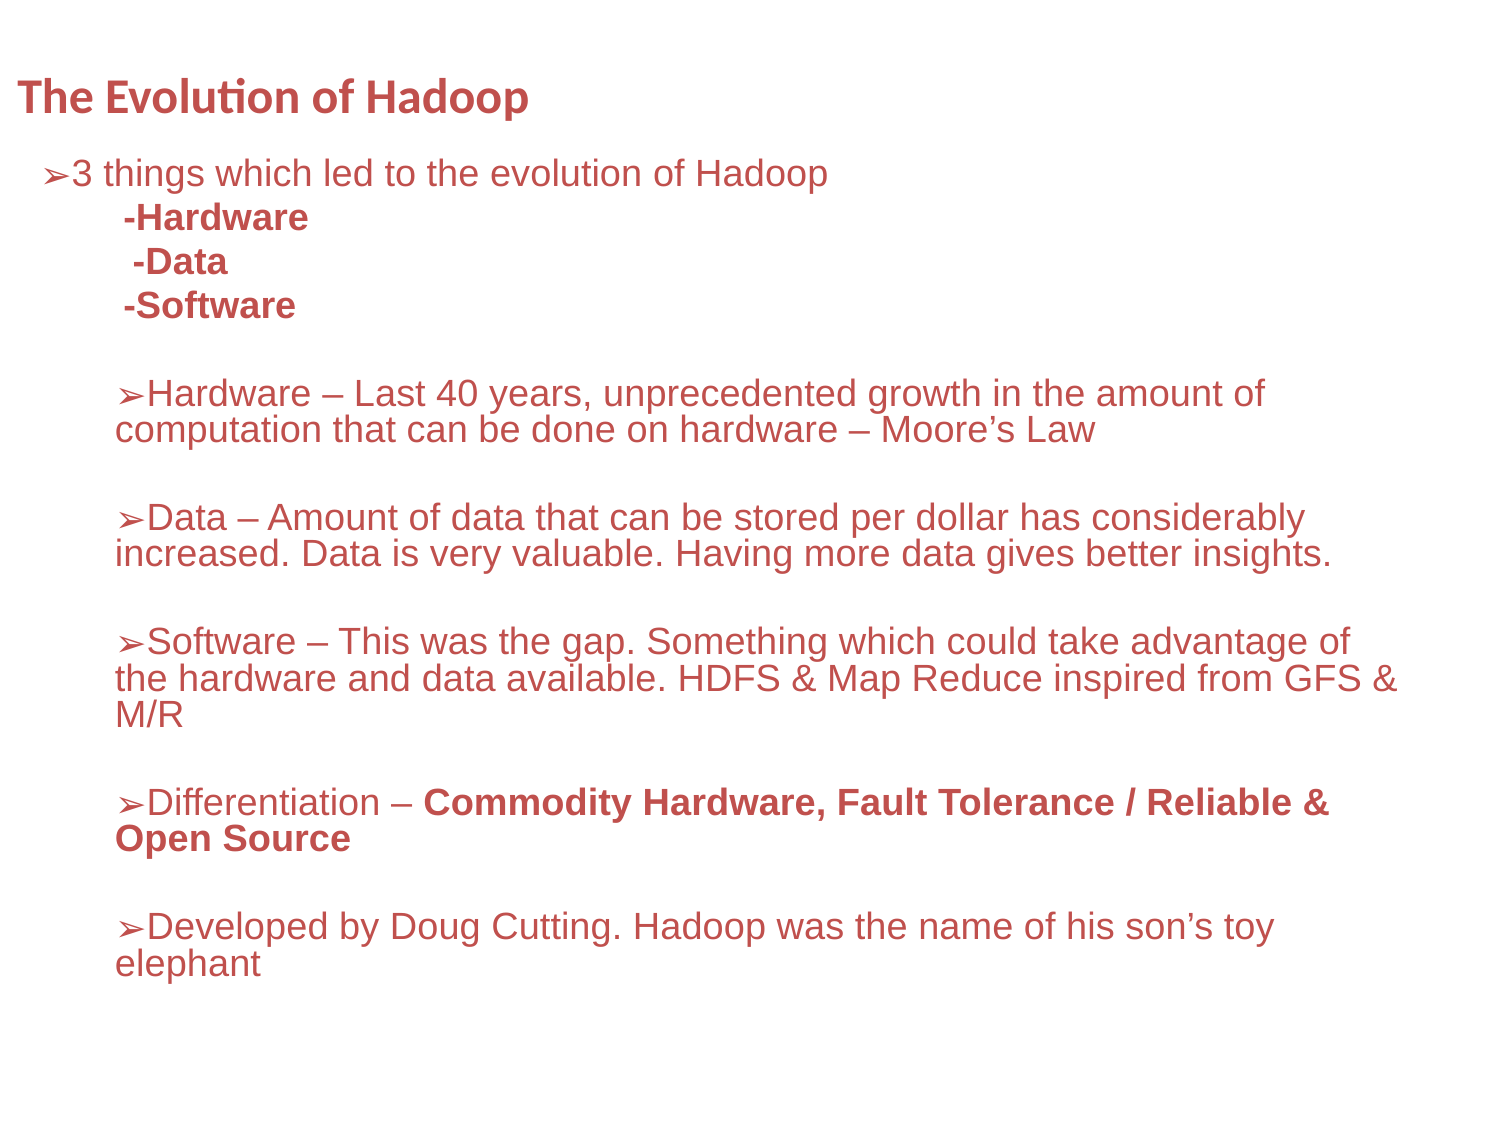

# The Evolution of Hadoop
3 things which led to the evolution of Hadoop
-Hardware
	-Data
-Software

Hardware – Last 40 years, unprecedented growth in the amount of computation that can be done on hardware – Moore’s Law

Data – Amount of data that can be stored per dollar has considerably increased. Data is very valuable. Having more data gives better insights.

Software – This was the gap. Something which could take advantage of the hardware and data available. HDFS & Map Reduce inspired from GFS & M/R

Differentiation – Commodity Hardware, Fault Tolerance / Reliable & Open Source

Developed by Doug Cutting. Hadoop was the name of his son’s toy elephant